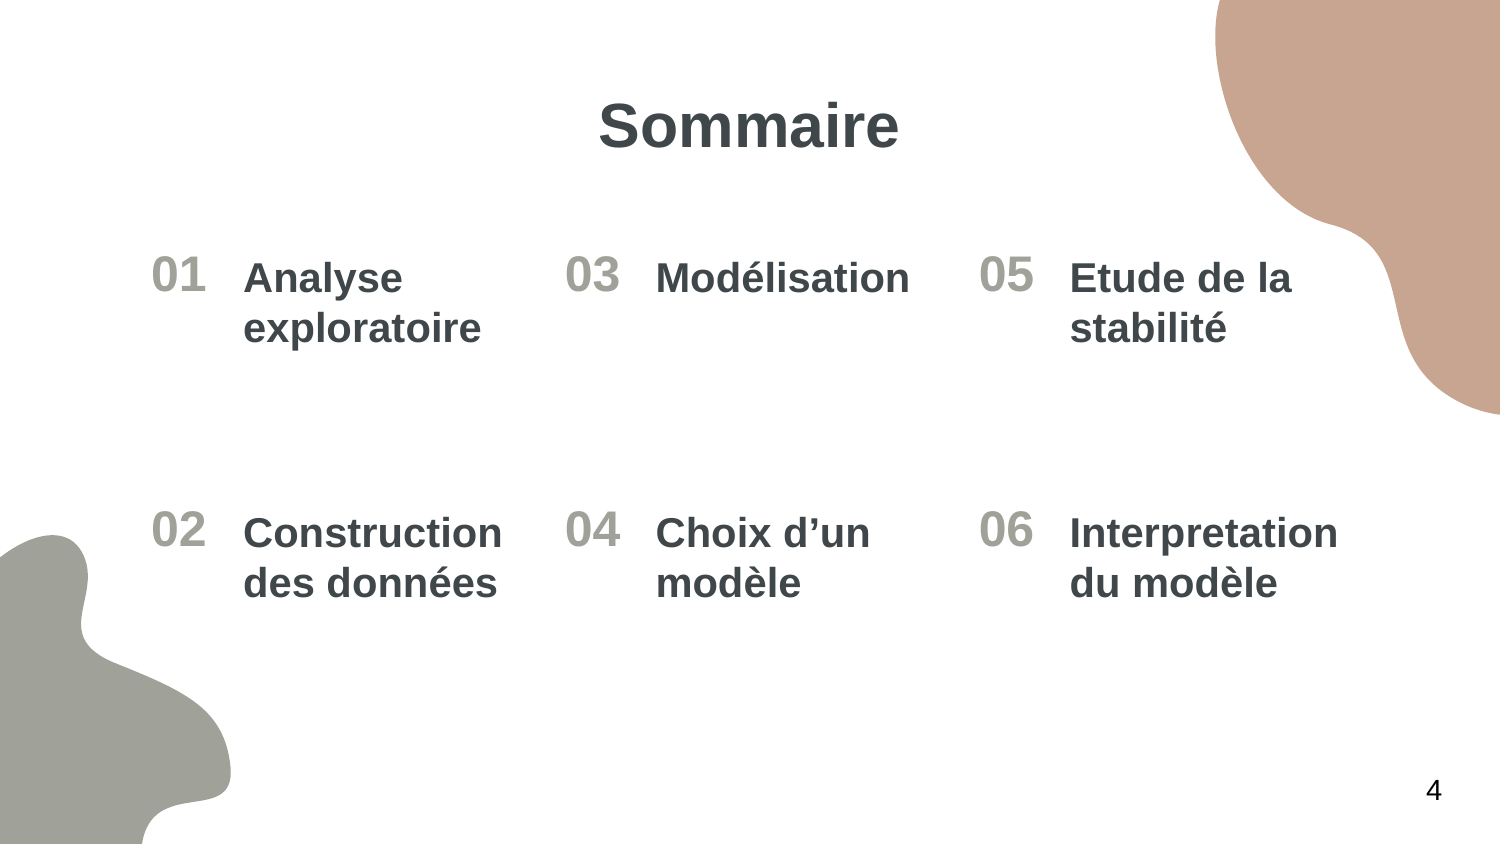

# Sommaire
01
Analyse exploratoire
03
Modélisation
05
Etude de la stabilité

02
04
06
Construction des données
Choix d’un modèle
Interpretation du modèle

4